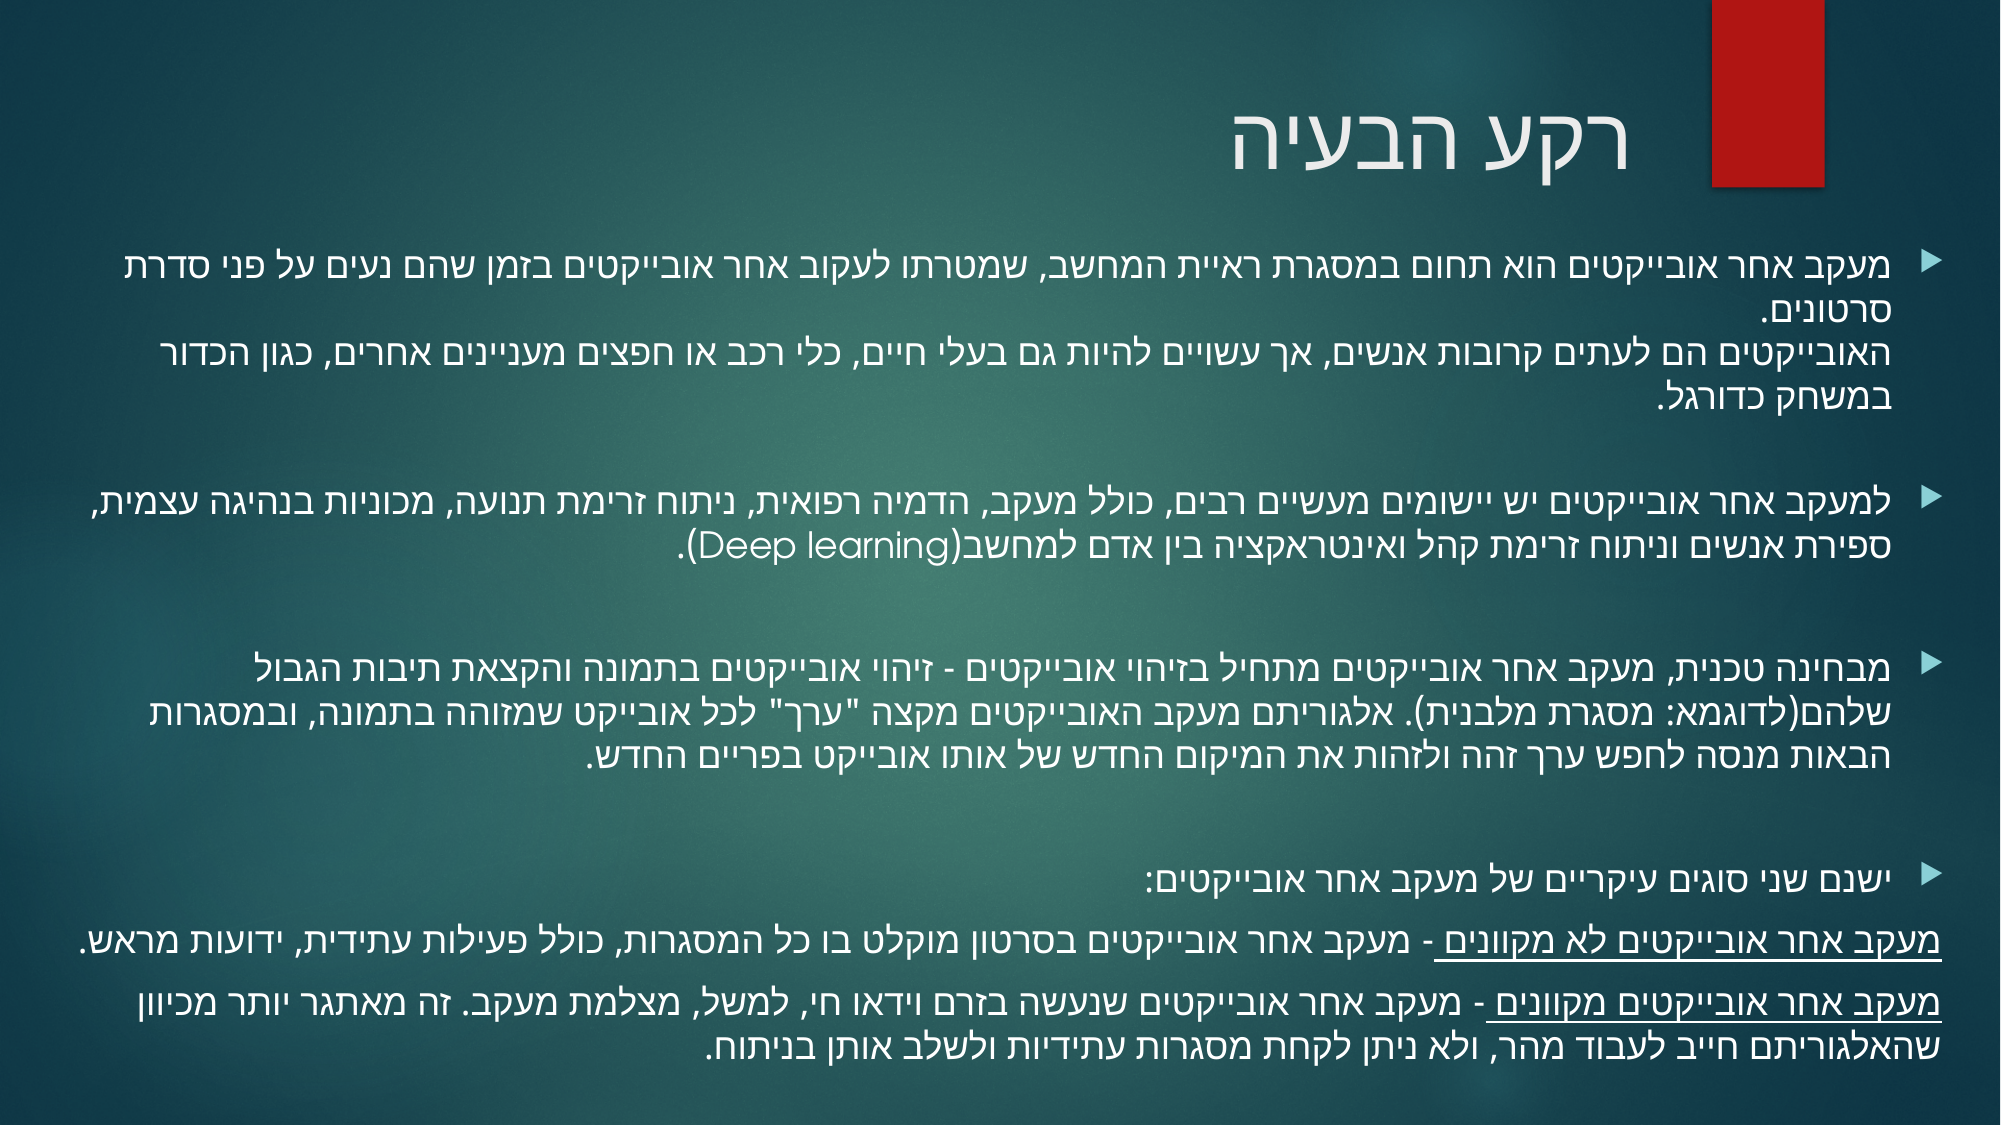

# רקע הבעיה
מעקב אחר אובייקטים הוא תחום במסגרת ראיית המחשב, שמטרתו לעקוב אחר אובייקטים בזמן שהם נעים על פני סדרת סרטונים.
האובייקטים הם לעתים קרובות אנשים, אך עשויים להיות גם בעלי חיים, כלי רכב או חפצים מעניינים אחרים, כגון הכדור במשחק כדורגל.
למעקב אחר אובייקטים יש יישומים מעשיים רבים, כולל מעקב, הדמיה רפואית, ניתוח זרימת תנועה, מכוניות בנהיגה עצמית, ספירת אנשים וניתוח זרימת קהל ואינטראקציה בין אדם למחשב(Deep learning).

מבחינה טכנית, מעקב אחר אובייקטים מתחיל בזיהוי אובייקטים - זיהוי אובייקטים בתמונה והקצאת תיבות הגבול שלהם(לדוגמא: מסגרת מלבנית). אלגוריתם מעקב האובייקטים מקצה "ערך" לכל אובייקט שמזוהה בתמונה, ובמסגרות הבאות מנסה לחפש ערך זהה ולזהות את המיקום החדש של אותו אובייקט בפריים החדש.

ישנם שני סוגים עיקריים של מעקב אחר אובייקטים:
	מעקב אחר אובייקטים לא מקוונים - מעקב אחר אובייקטים בסרטון מוקלט בו כל המסגרות, כולל פעילות עתידית, ידועות מראש.
	מעקב אחר אובייקטים מקוונים - מעקב אחר אובייקטים שנעשה בזרם וידאו חי, למשל, מצלמת מעקב. זה מאתגר יותר מכיוון 	שהאלגוריתם חייב לעבוד מהר, ולא ניתן לקחת מסגרות עתידיות ולשלב אותן בניתוח.